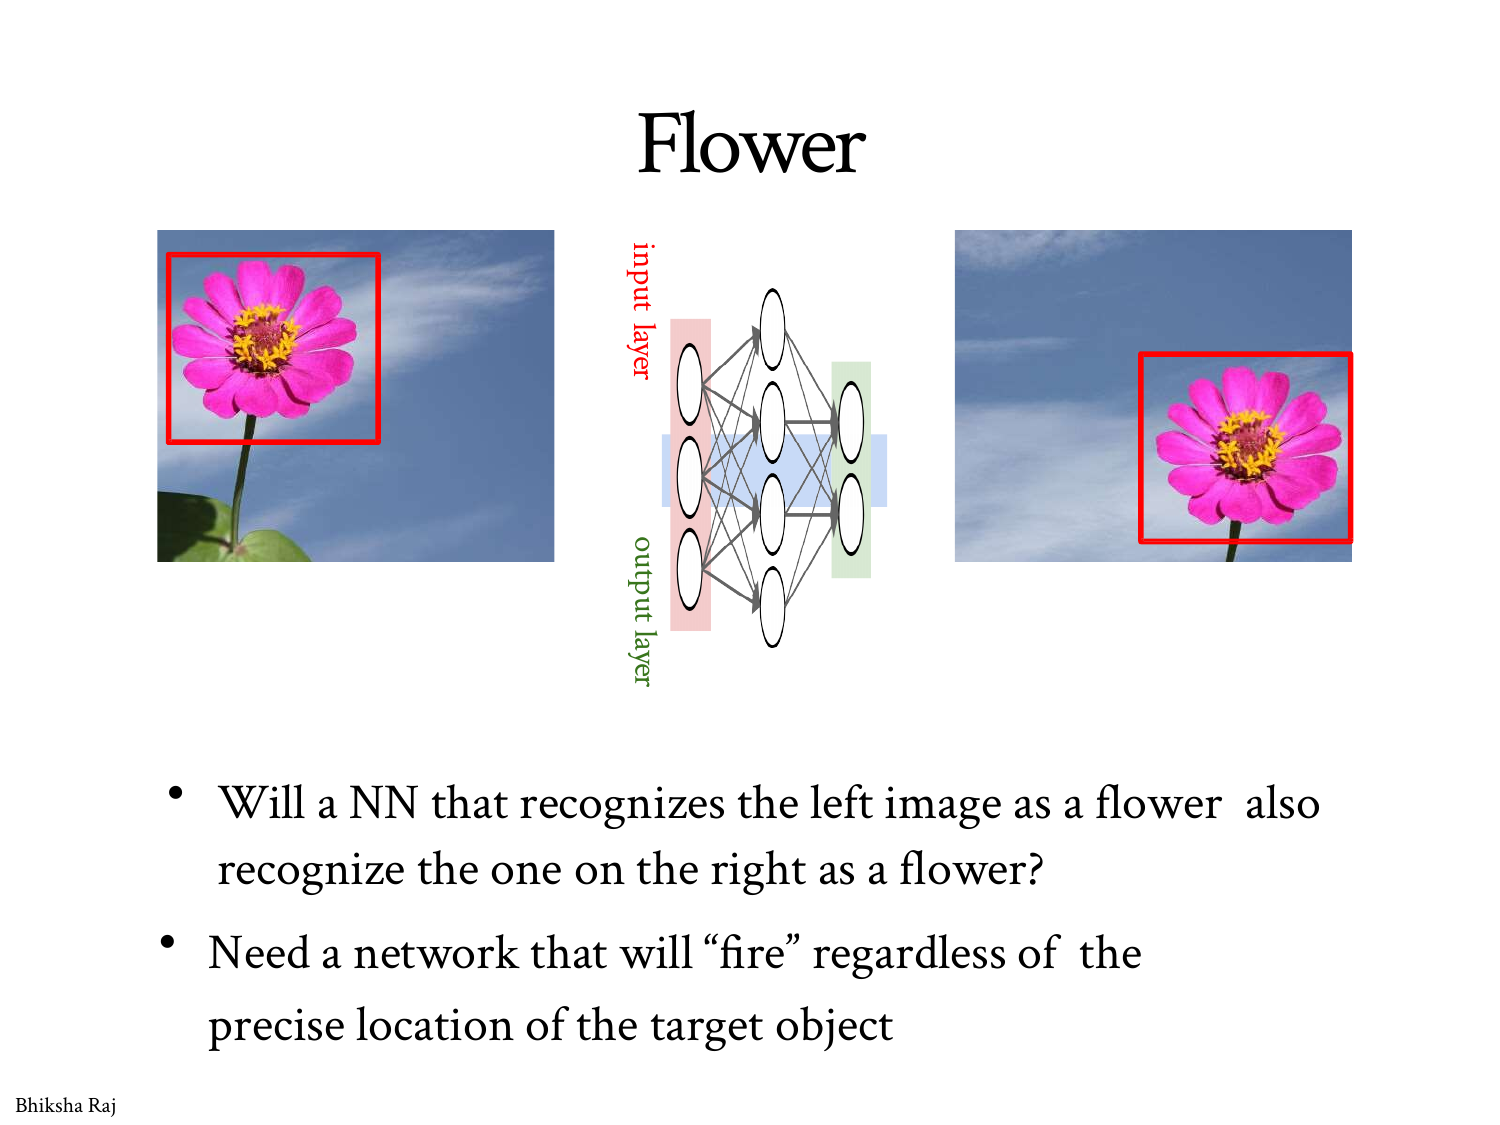

# Flower

output layer
input layer
Will a NN that recognizes the left image as a flower  also recognize the one on the right as a flower?
Need a network that will “fire” regardless of  the precise location of the target object
Bhiksha Raj